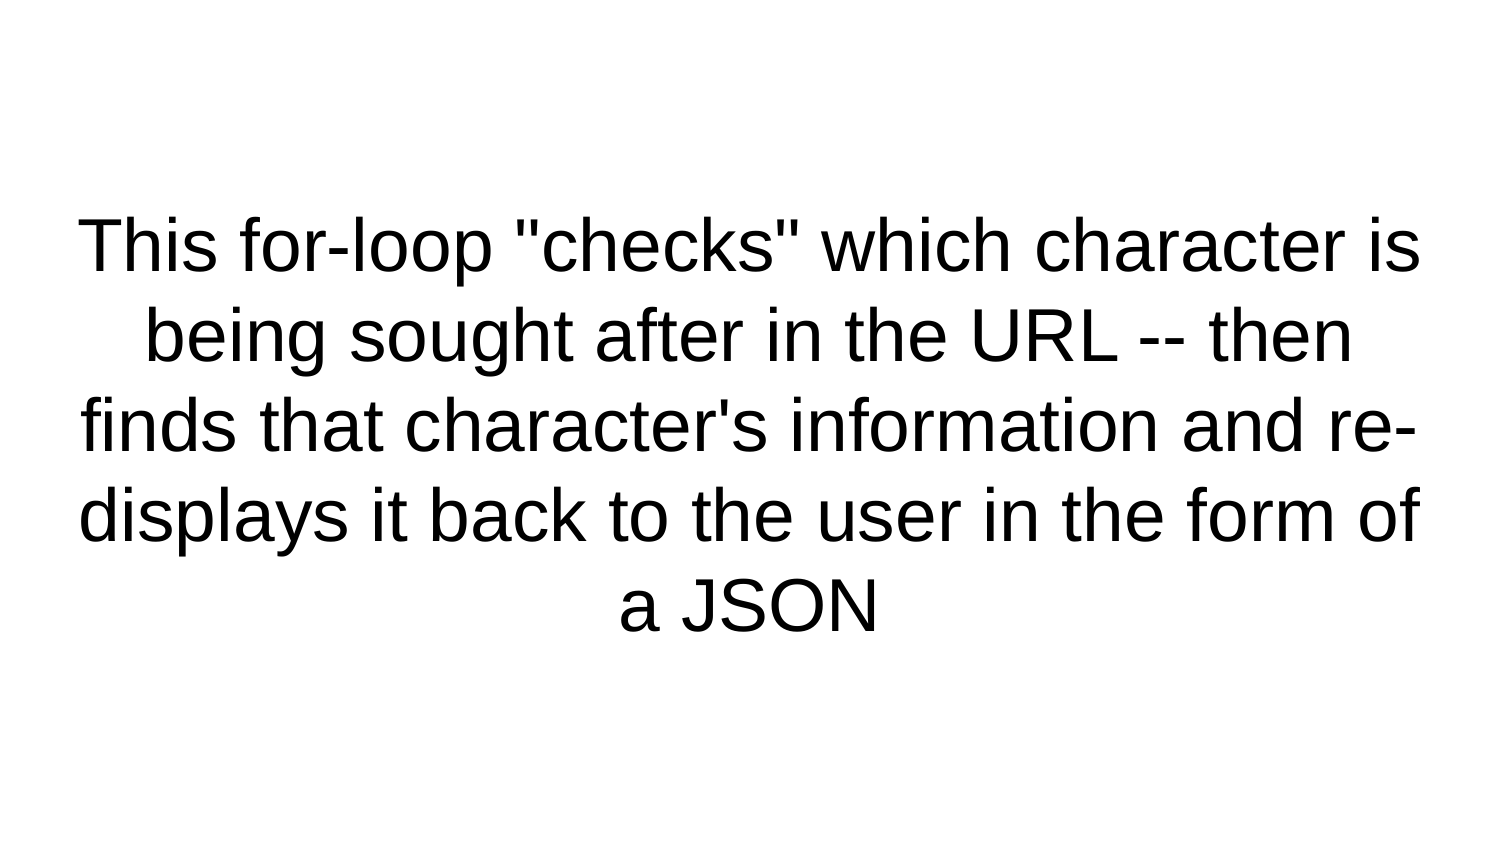

# This for-loop "checks" which character is being sought after in the URL -- then finds that character's information and re-displays it back to the user in the form of a JSON